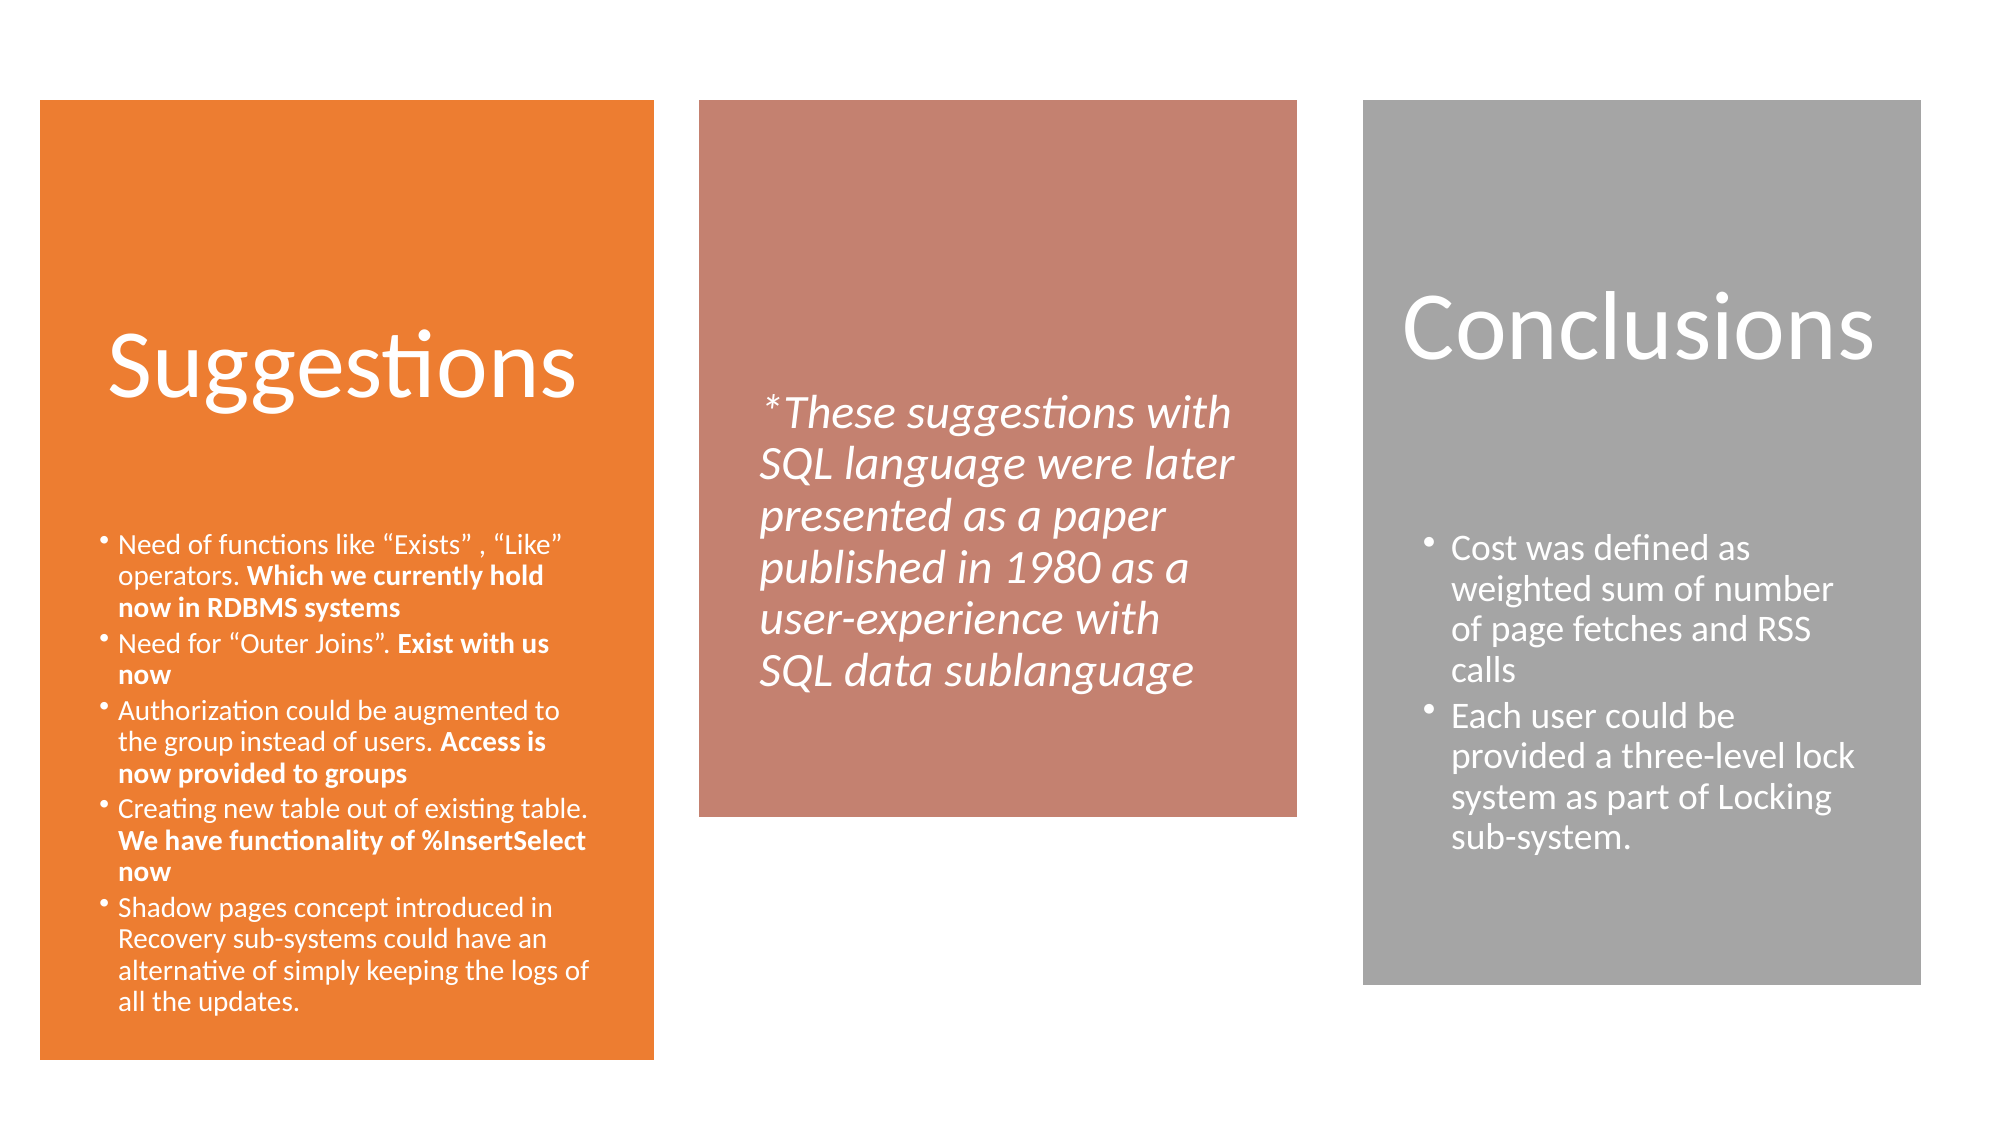

Need of functions like “Exists” , “Like” operators. Which we currently hold now in RDBMS systems
Need for “Outer Joins”. Exist with us now
Authorization could be augmented to the group instead of users. Access is now provided to groups
Creating new table out of existing table. We have functionality of %InsertSelect now
Shadow pages concept introduced in Recovery sub-systems could have an alternative of simply keeping the logs of all the updates.
Suggestions
*These suggestions with SQL language were later presented as a paper published in 1980 as a user-experience with SQL data sublanguage

Cost was defined as weighted sum of number of page fetches and RSS calls
Each user could be provided a three-level lock system as part of Locking sub-system.
Conclusions